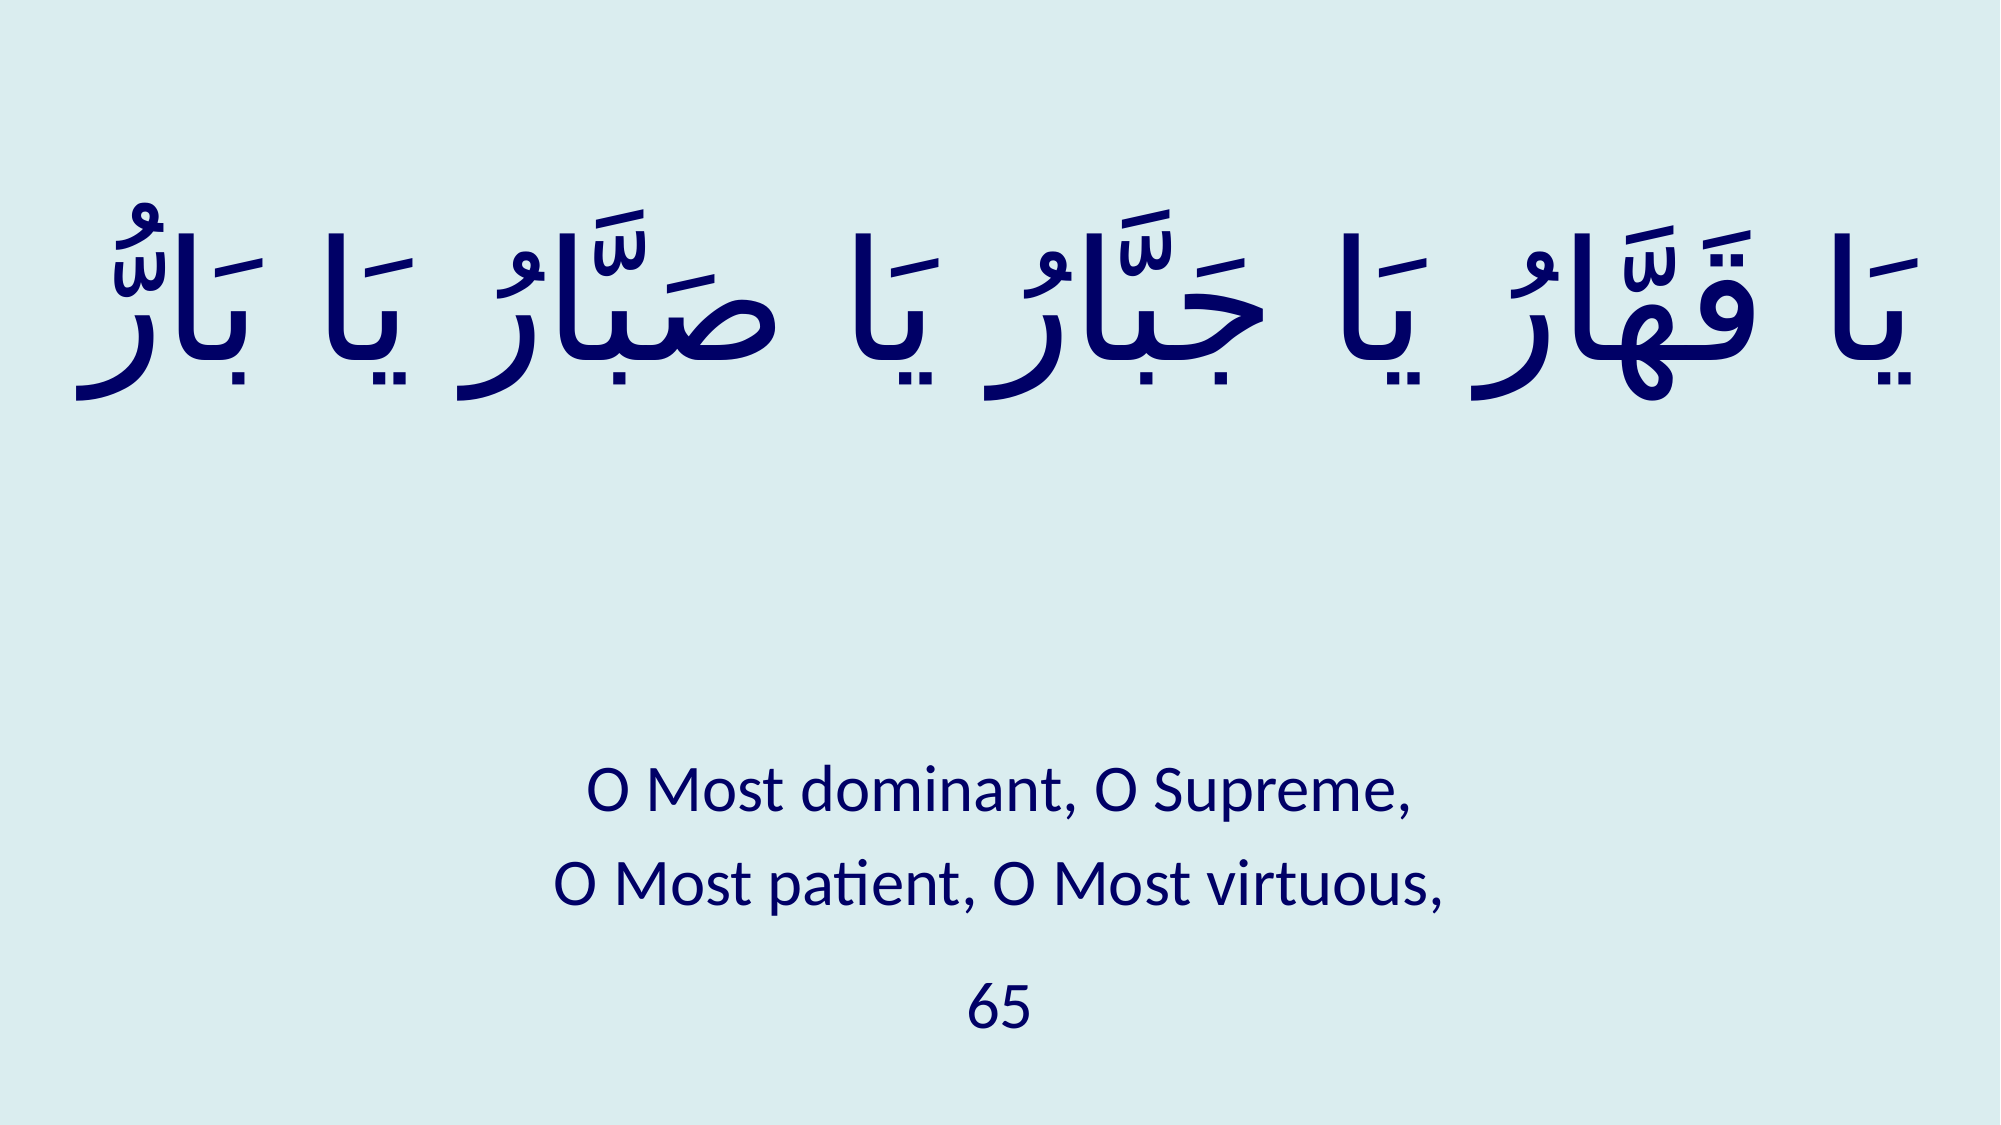

# يَا قَهَّارُ يَا جَبَّارُ يَا صَبَّارُ يَا بَارُّ
O Most dominant, O Supreme,
O Most patient, O Most virtuous,
65